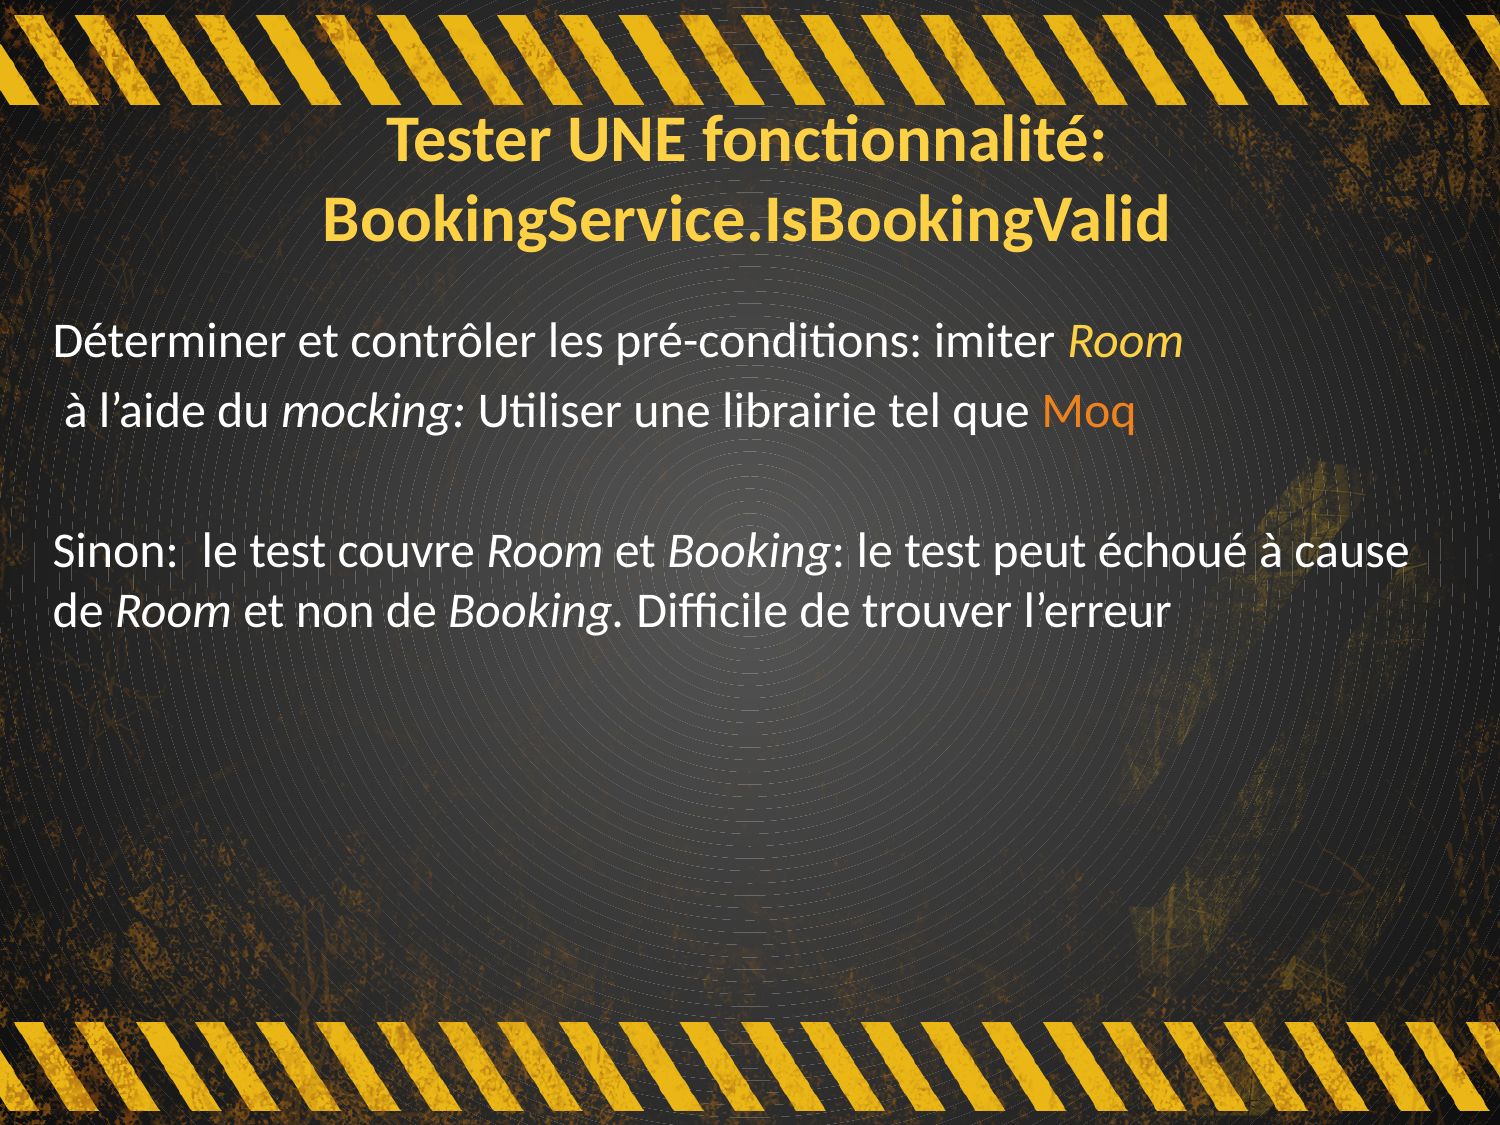

# Tester UNE fonctionnalité: BookingService.IsBookingValid
Déterminer et contrôler les pré-conditions: imiter Room
 à l’aide du mocking: Utiliser une librairie tel que Moq

Sinon:  le test couvre Room et Booking: le test peut échoué à cause de Room et non de Booking. Difficile de trouver l’erreur